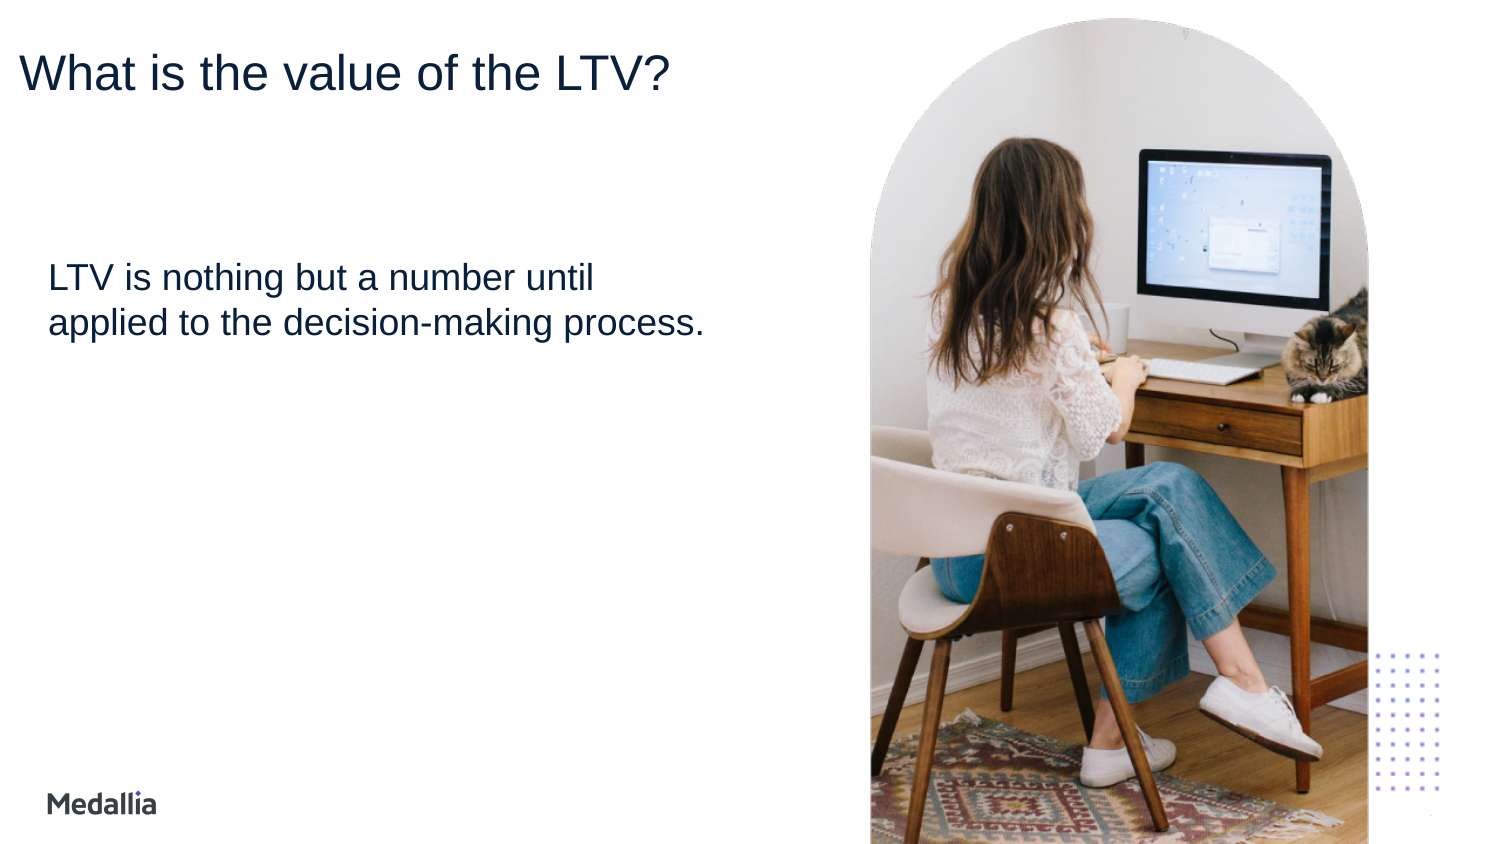

What is the value of the LTV?
LTV is nothing but a number until applied to the decision-making process.